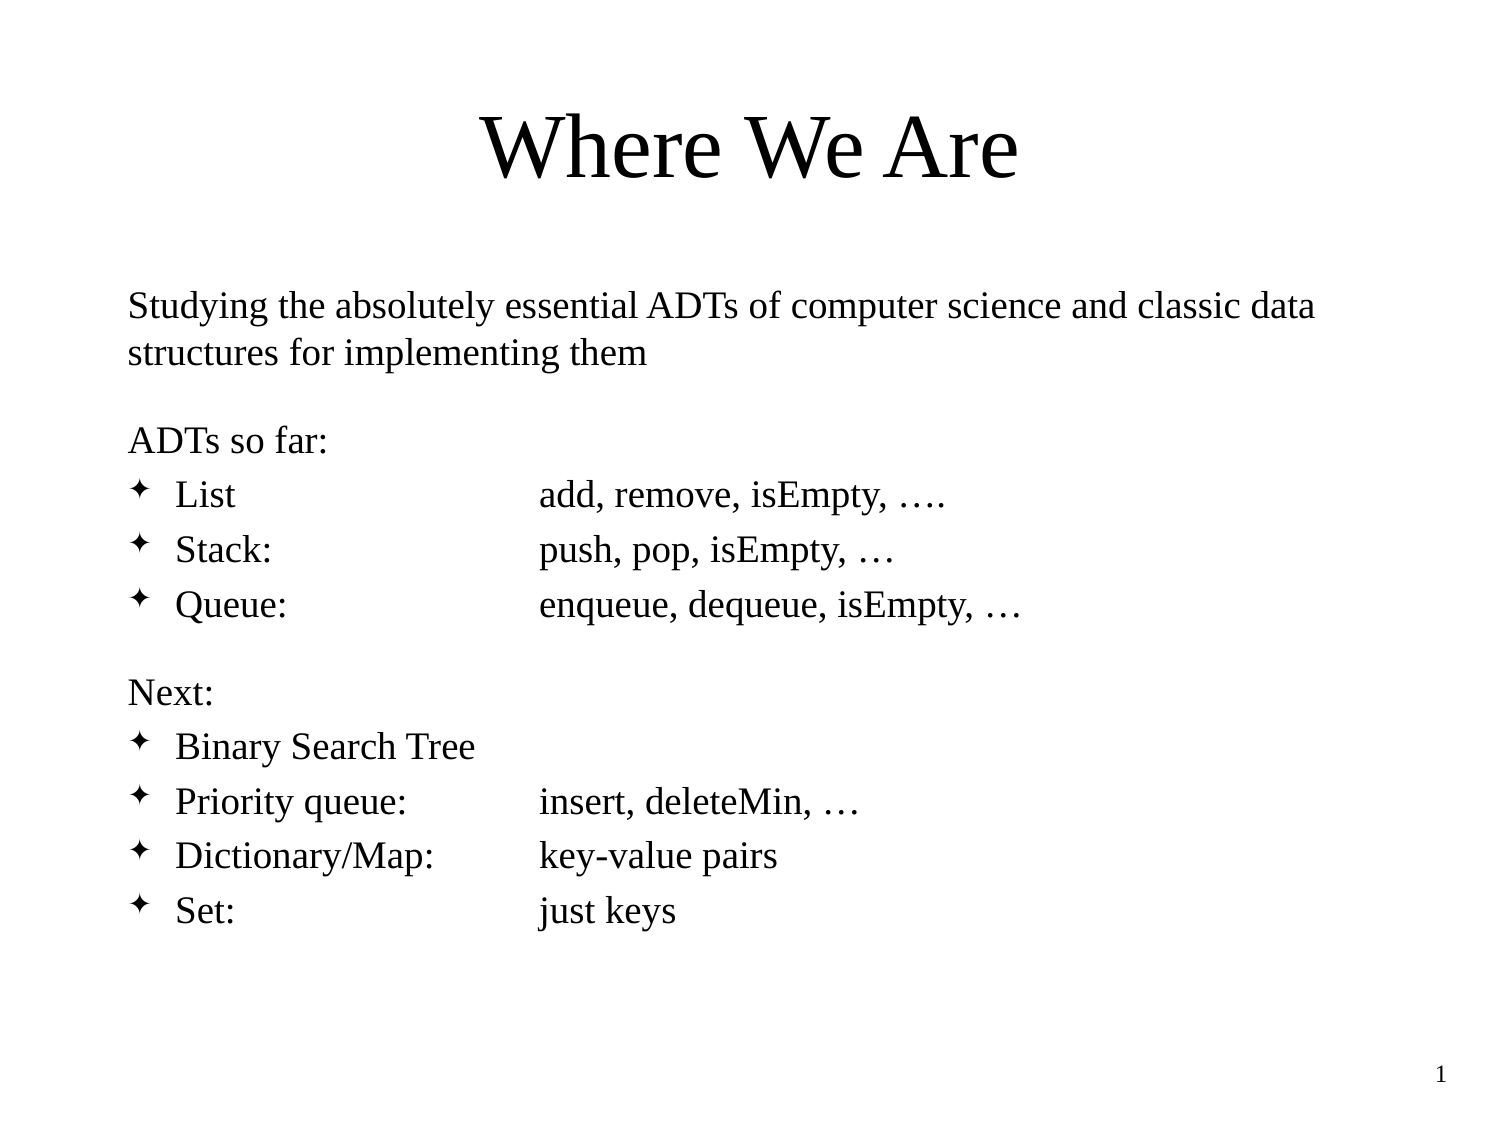

# Where We Are
Studying the absolutely essential ADTs of computer science and classic data structures for implementing them

ADTs so far:
List	add, remove, isEmpty, ….
Stack: 	push, pop, isEmpty, …
Queue: 	enqueue, dequeue, isEmpty, …

Next:
Binary Search Tree
Priority queue:	insert, deleteMin, …
Dictionary/Map:	key-value pairs
Set: 	just keys
1